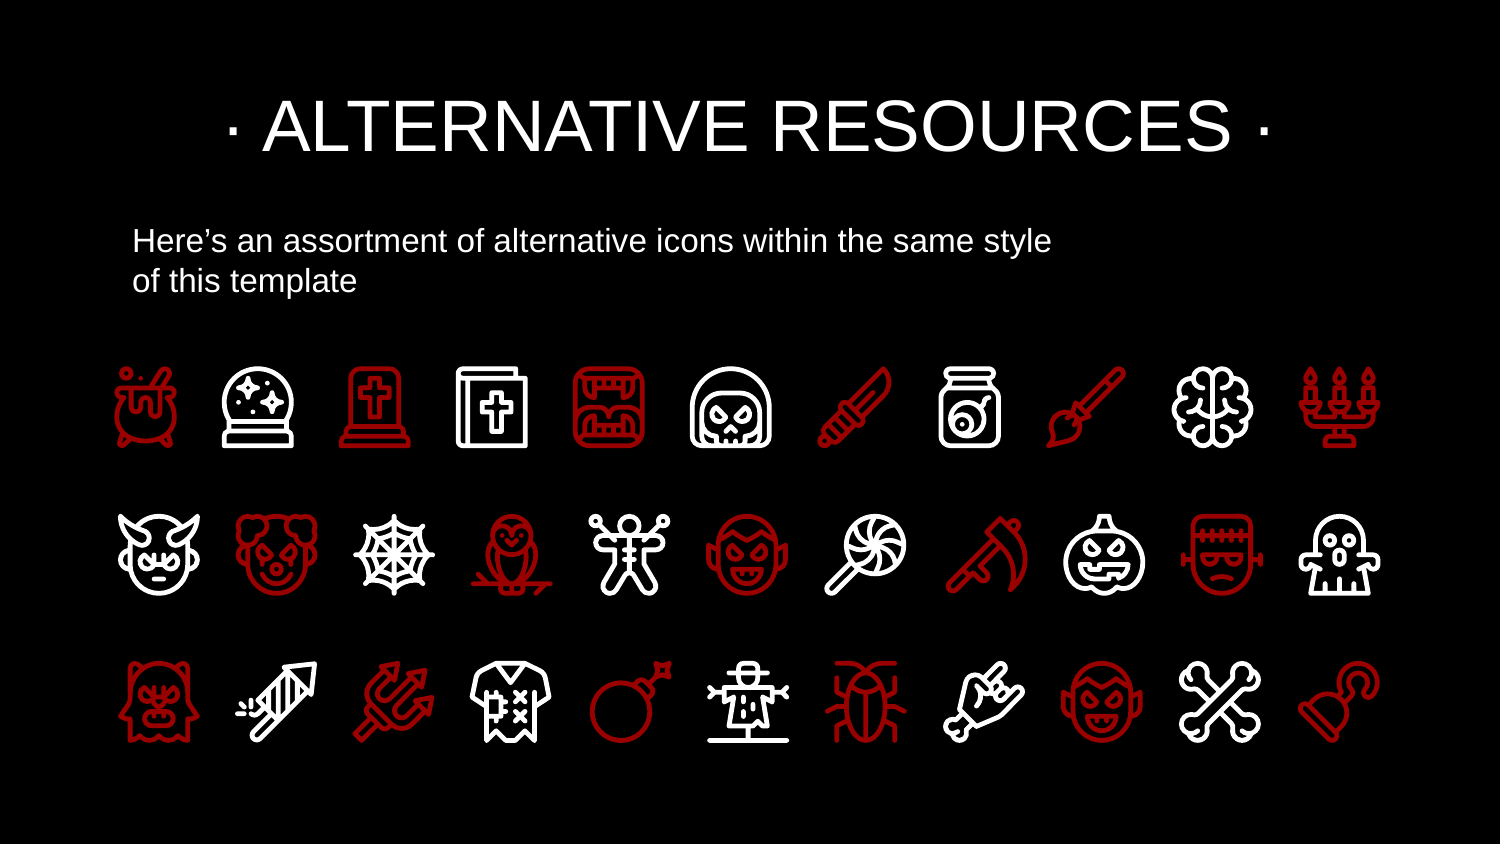

# · ALTERNATIVE RESOURCES ·
Here’s an assortment of alternative icons within the same style of this template